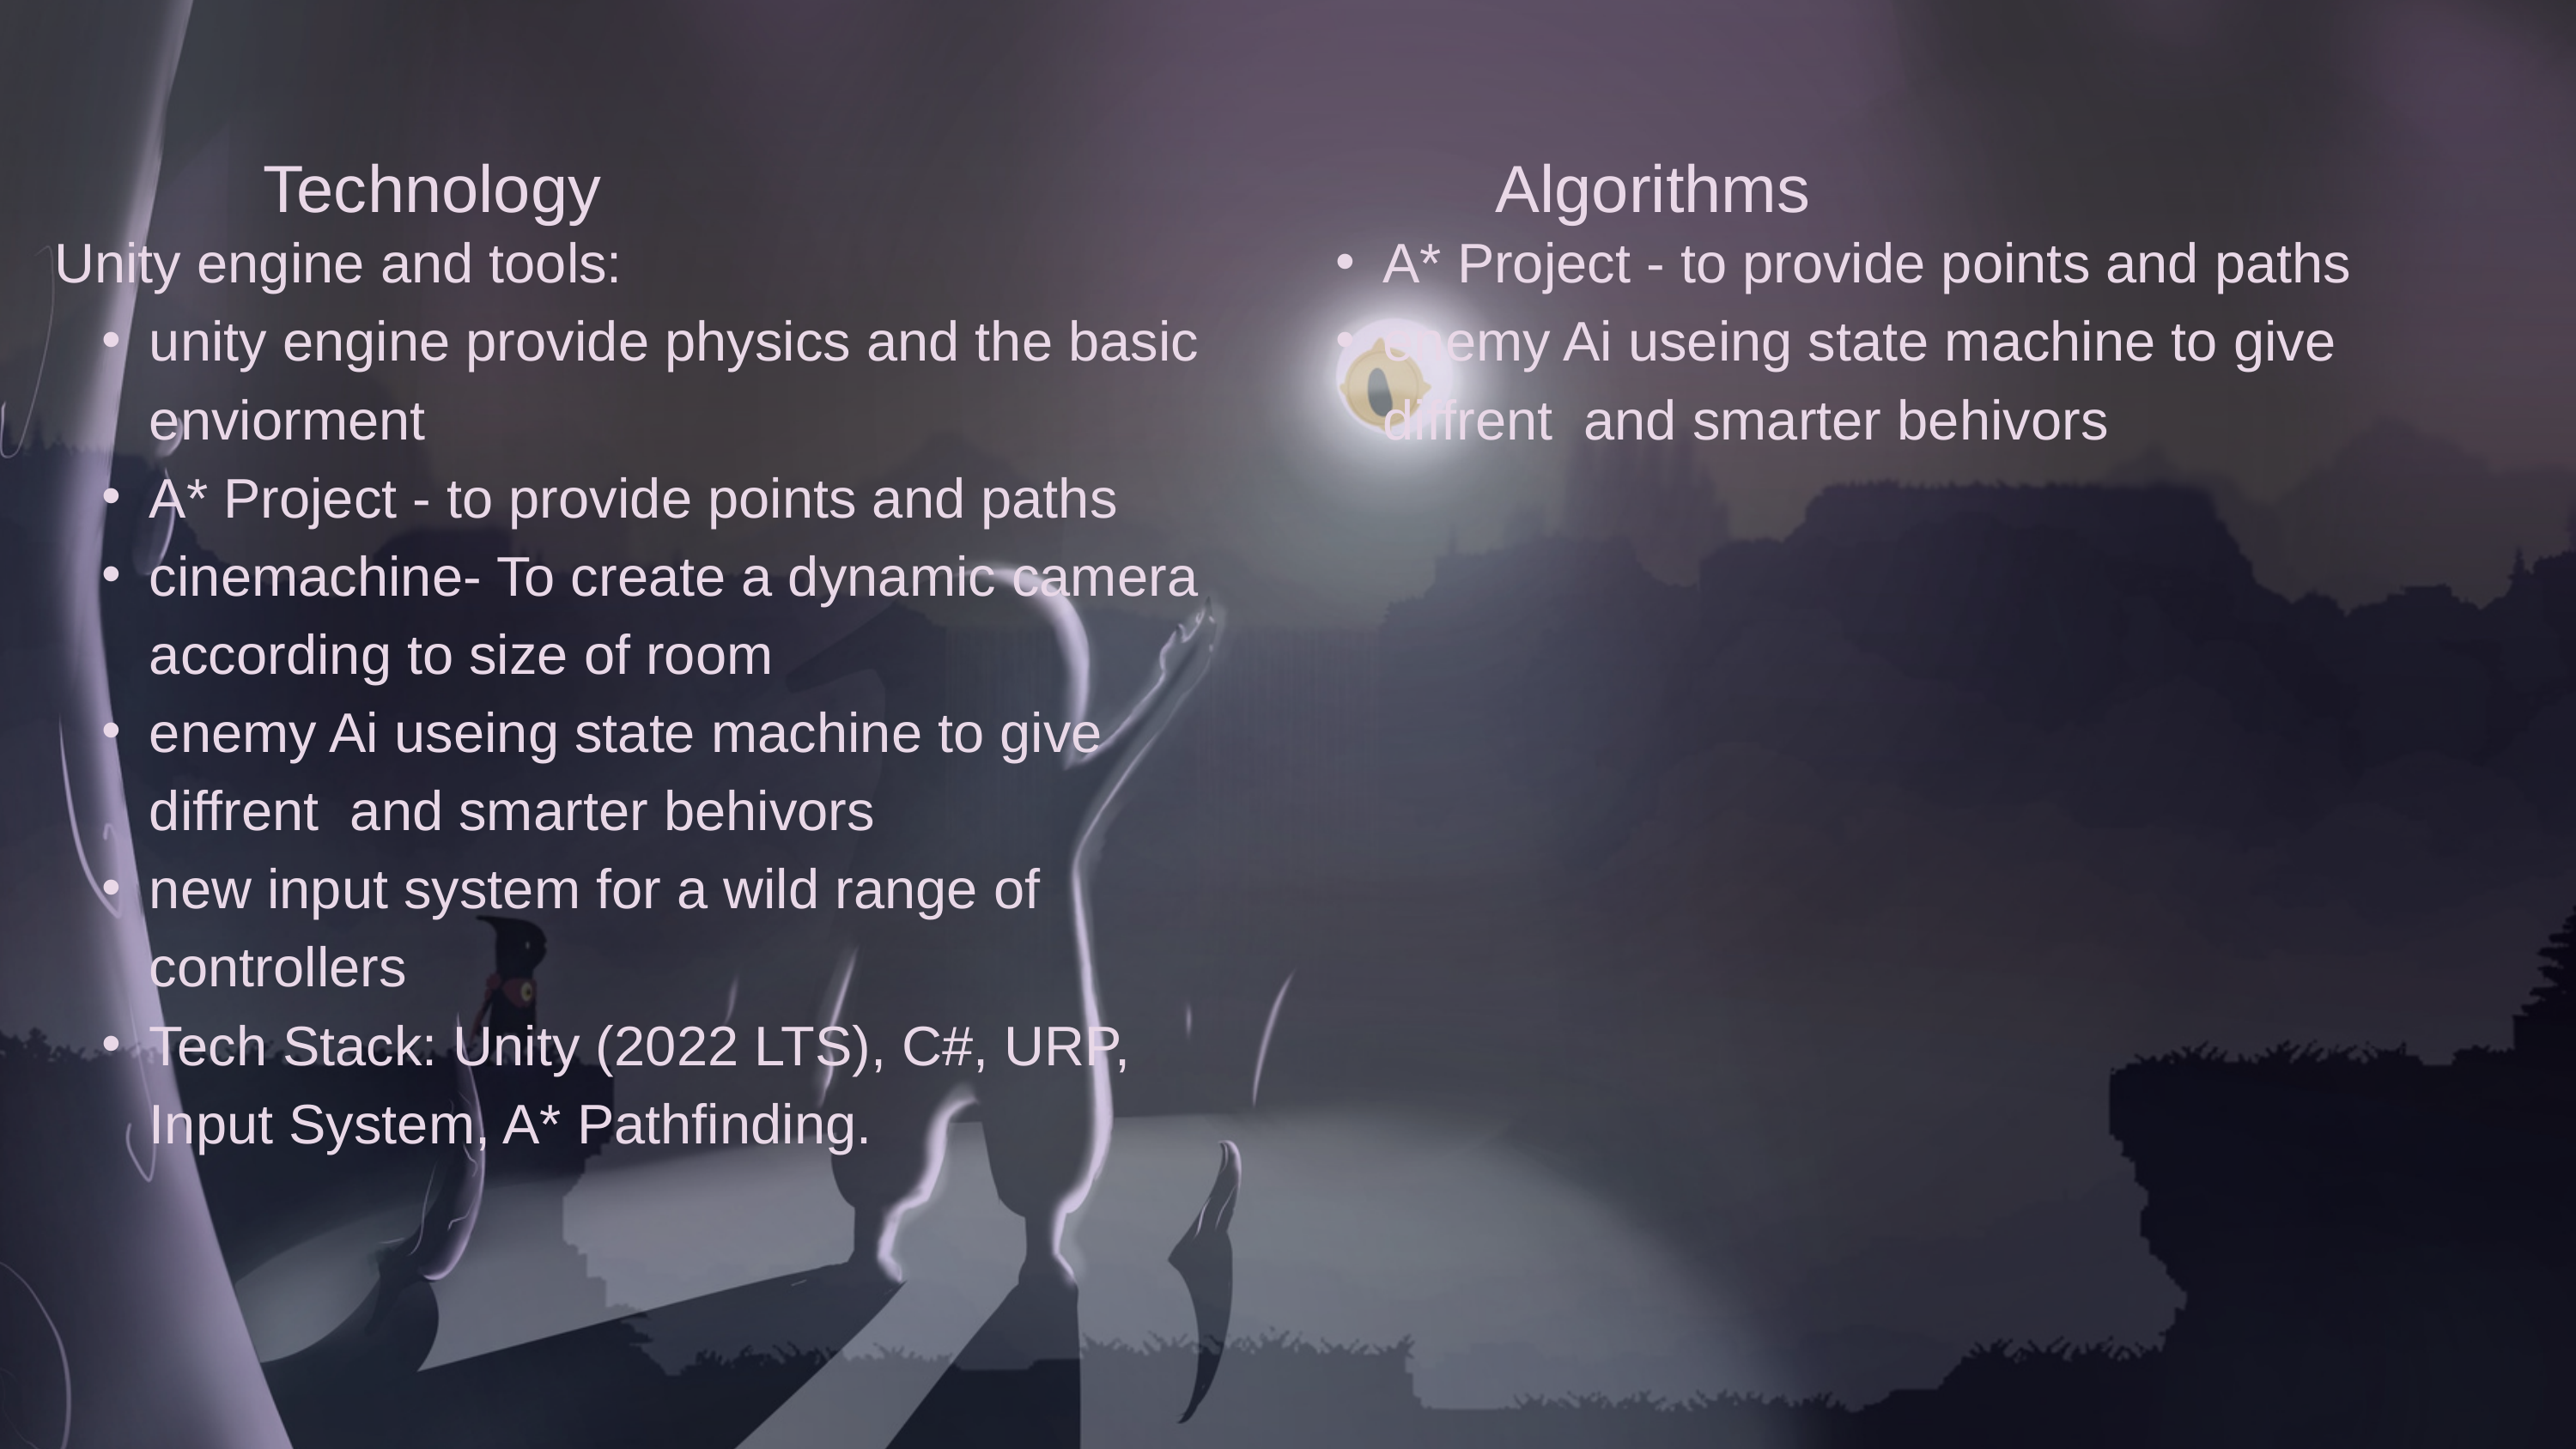

Technology
Algorithms
Unity engine and tools:
unity engine provide physics and the basic enviorment
A* Project - to provide points and paths
cinemachine- To create a dynamic camera  according to size of room
enemy Ai useing state machine to give diffrent  and smarter behivors
new input system for a wild range of controllers
Tech Stack: Unity (2022 LTS), C#, URP, Input System, A* Pathfinding.

A* Project - to provide points and paths
enemy Ai useing state machine to give diffrent  and smarter behivors